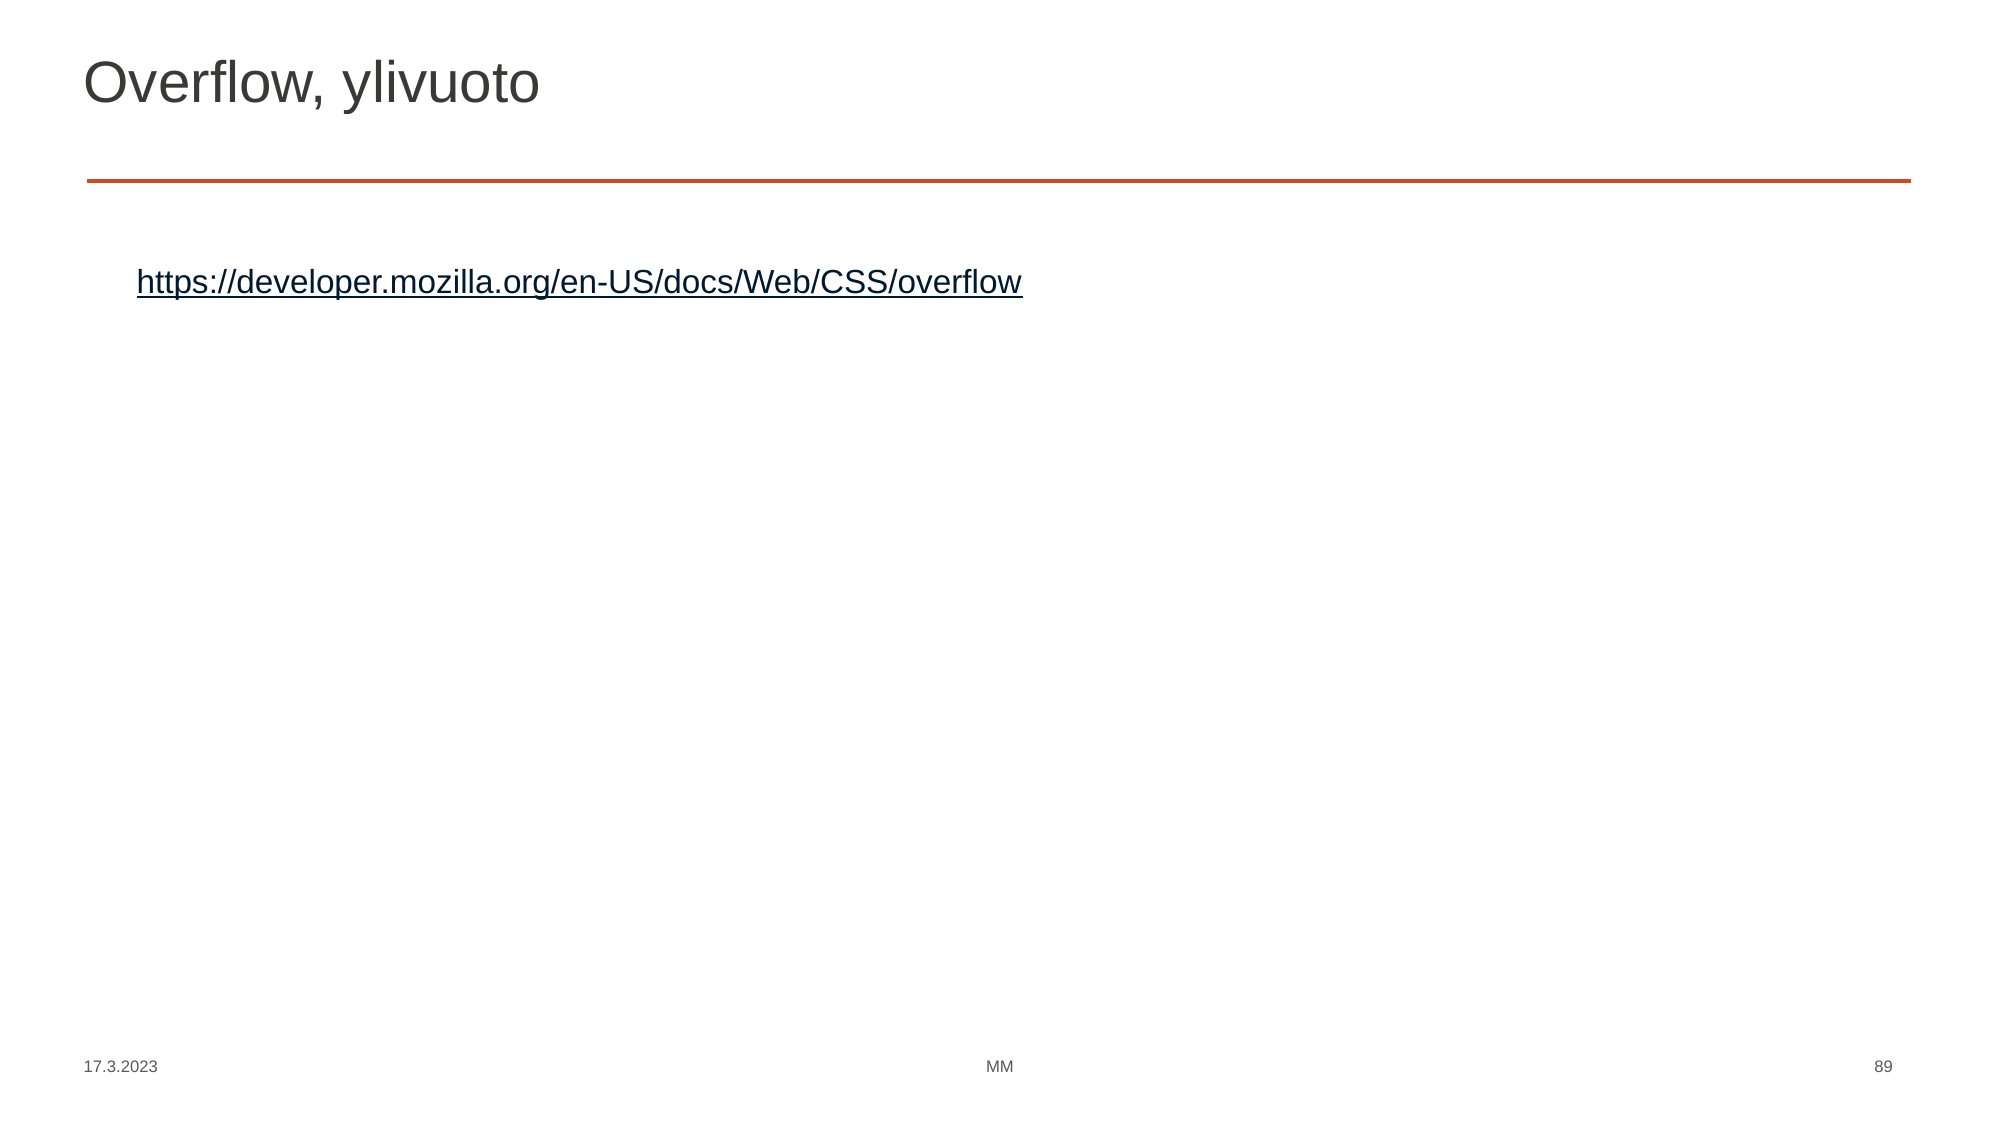

# Overflow, ylivuoto
https://developer.mozilla.org/en-US/docs/Web/CSS/overflow

17.3.2023
MM
89